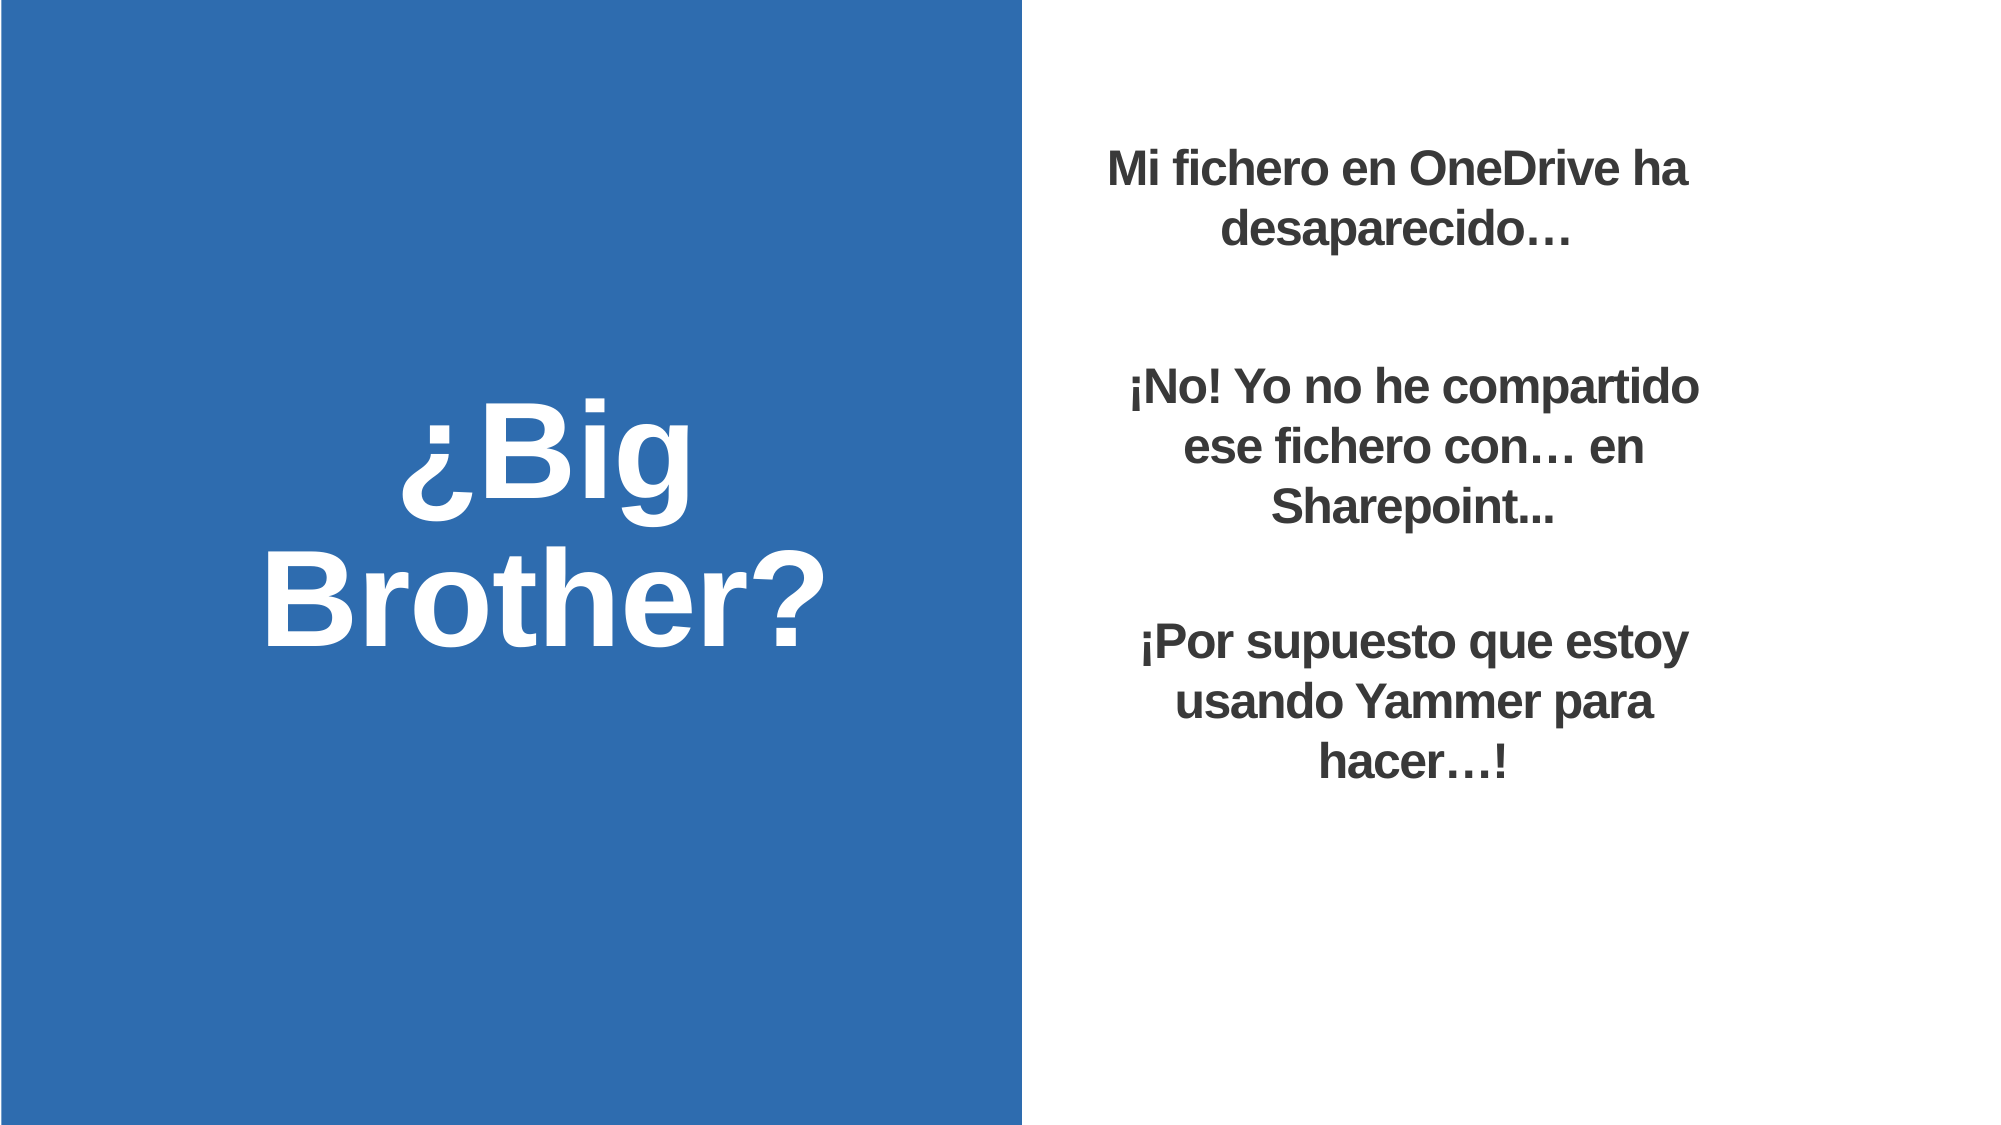

¿Big Brother?
Mi fichero en OneDrive ha desaparecido…
¡No! Yo no he compartido ese fichero con… en Sharepoint...
¡Por supuesto que estoy usando Yammer para hacer…!